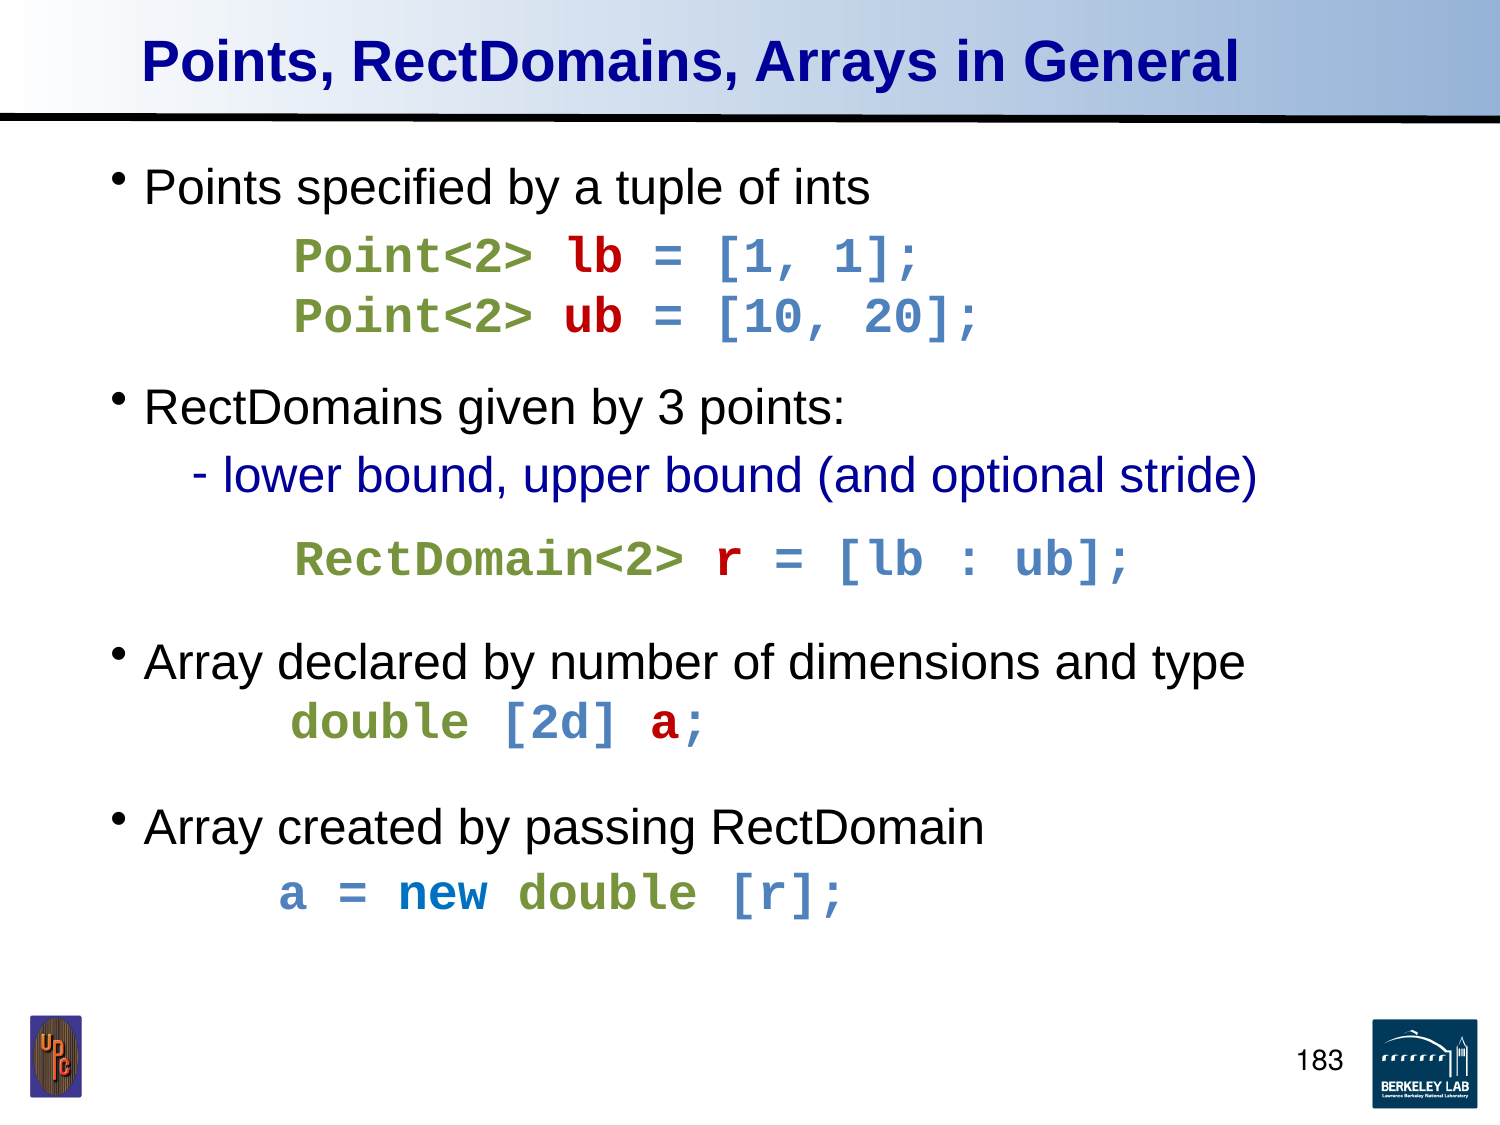

# Points, RectDomains, Arrays in General
Points specified by a tuple of ints

RectDomains given by 3 points:
lower bound, upper bound (and optional stride)

Array declared by number of dimensions and type

Array created by passing RectDomain
Point<2> lb = [1, 1];
Point<2> ub = [10, 20];
RectDomain<2> r = [lb : ub];
double [2d] a;
a = new double [r];
183